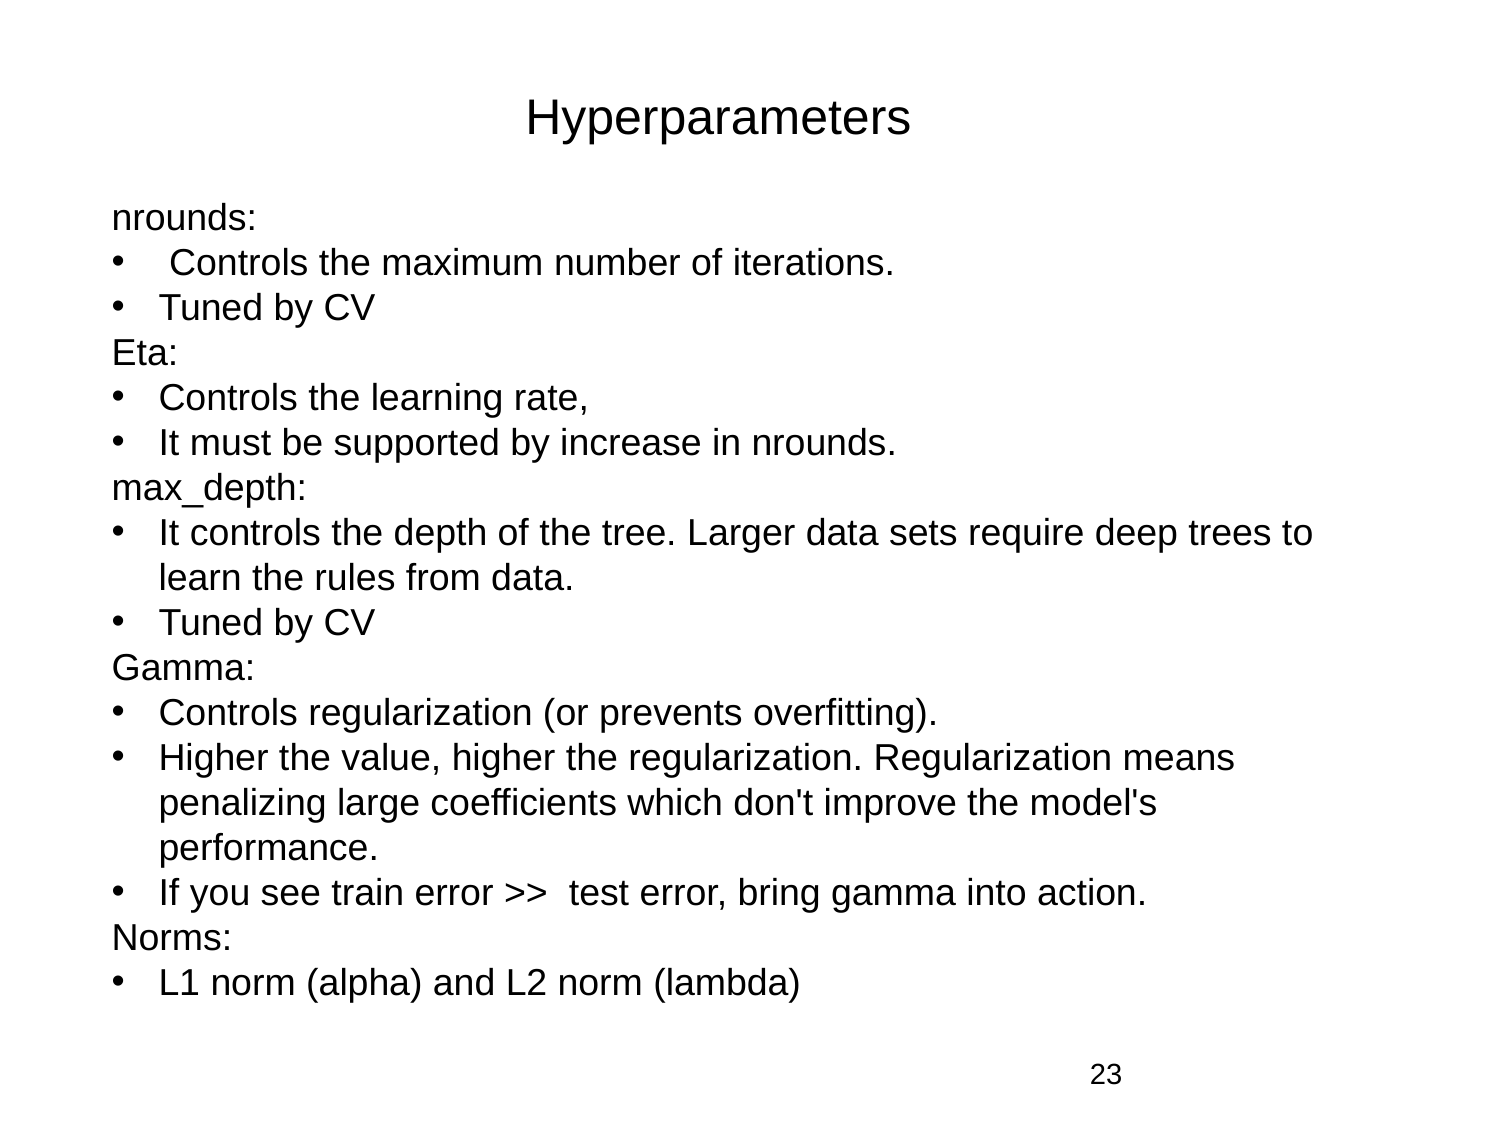

Hyperparameters
nrounds:
 Controls the maximum number of iterations.
Tuned by CV
Eta:
Controls the learning rate,
It must be supported by increase in nrounds.
max_depth:
It controls the depth of the tree. Larger data sets require deep trees to learn the rules from data.
Tuned by CV
Gamma:
Controls regularization (or prevents overfitting).
Higher the value, higher the regularization. Regularization means penalizing large coefficients which don't improve the model's performance.
If you see train error >>  test error, bring gamma into action.
Norms:
L1 norm (alpha) and L2 norm (lambda)
23